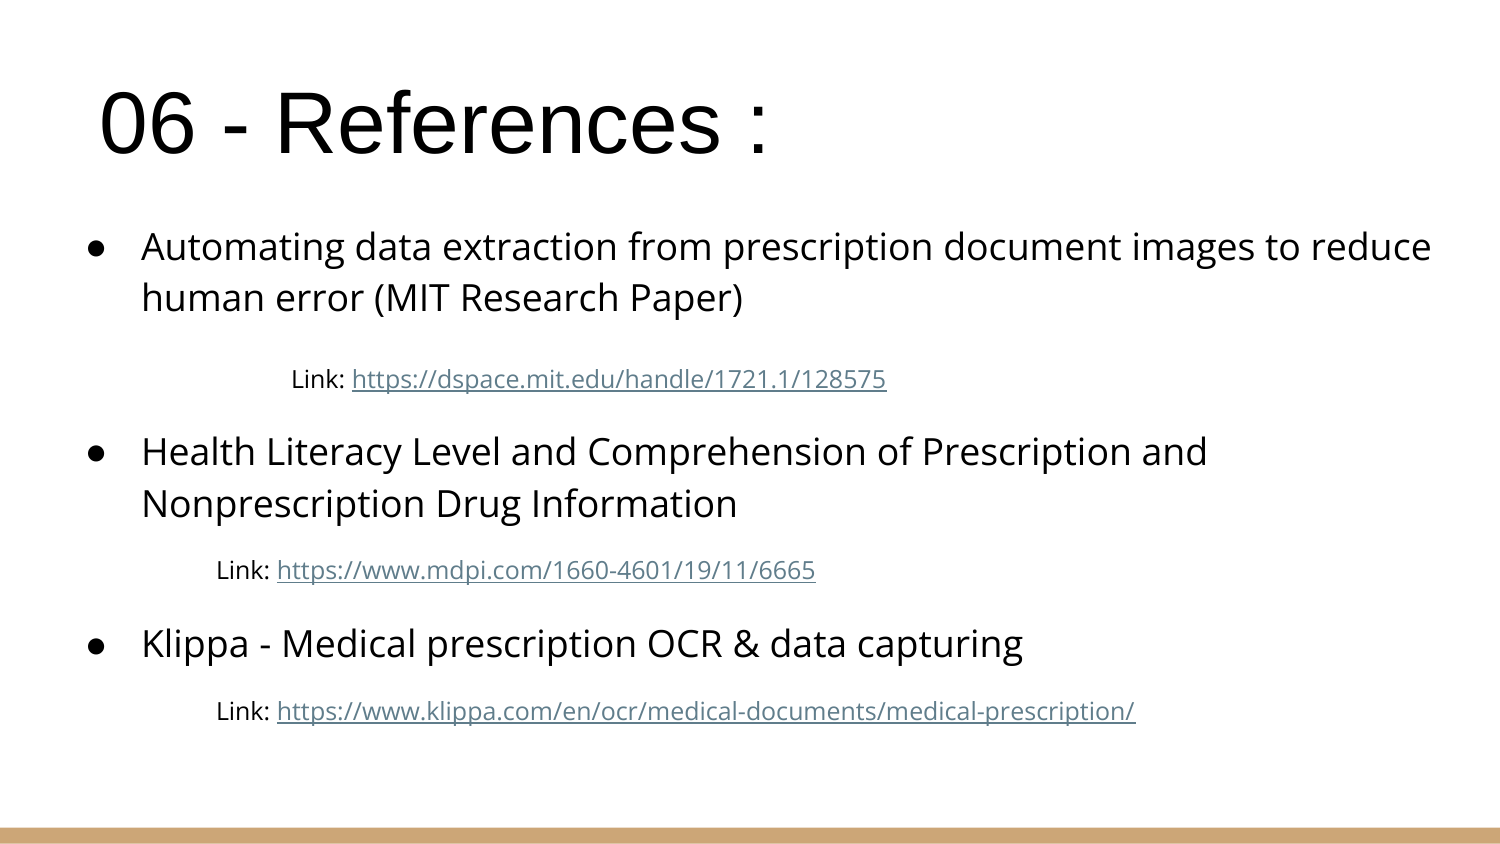

# 06 - References :
Automating data extraction from prescription document images to reduce human error (MIT Research Paper)
	Link: https://dspace.mit.edu/handle/1721.1/128575
Health Literacy Level and Comprehension of Prescription and Nonprescription Drug Information
Link: https://www.mdpi.com/1660-4601/19/11/6665
Klippa - Medical prescription OCR & data capturing
Link: https://www.klippa.com/en/ocr/medical-documents/medical-prescription/